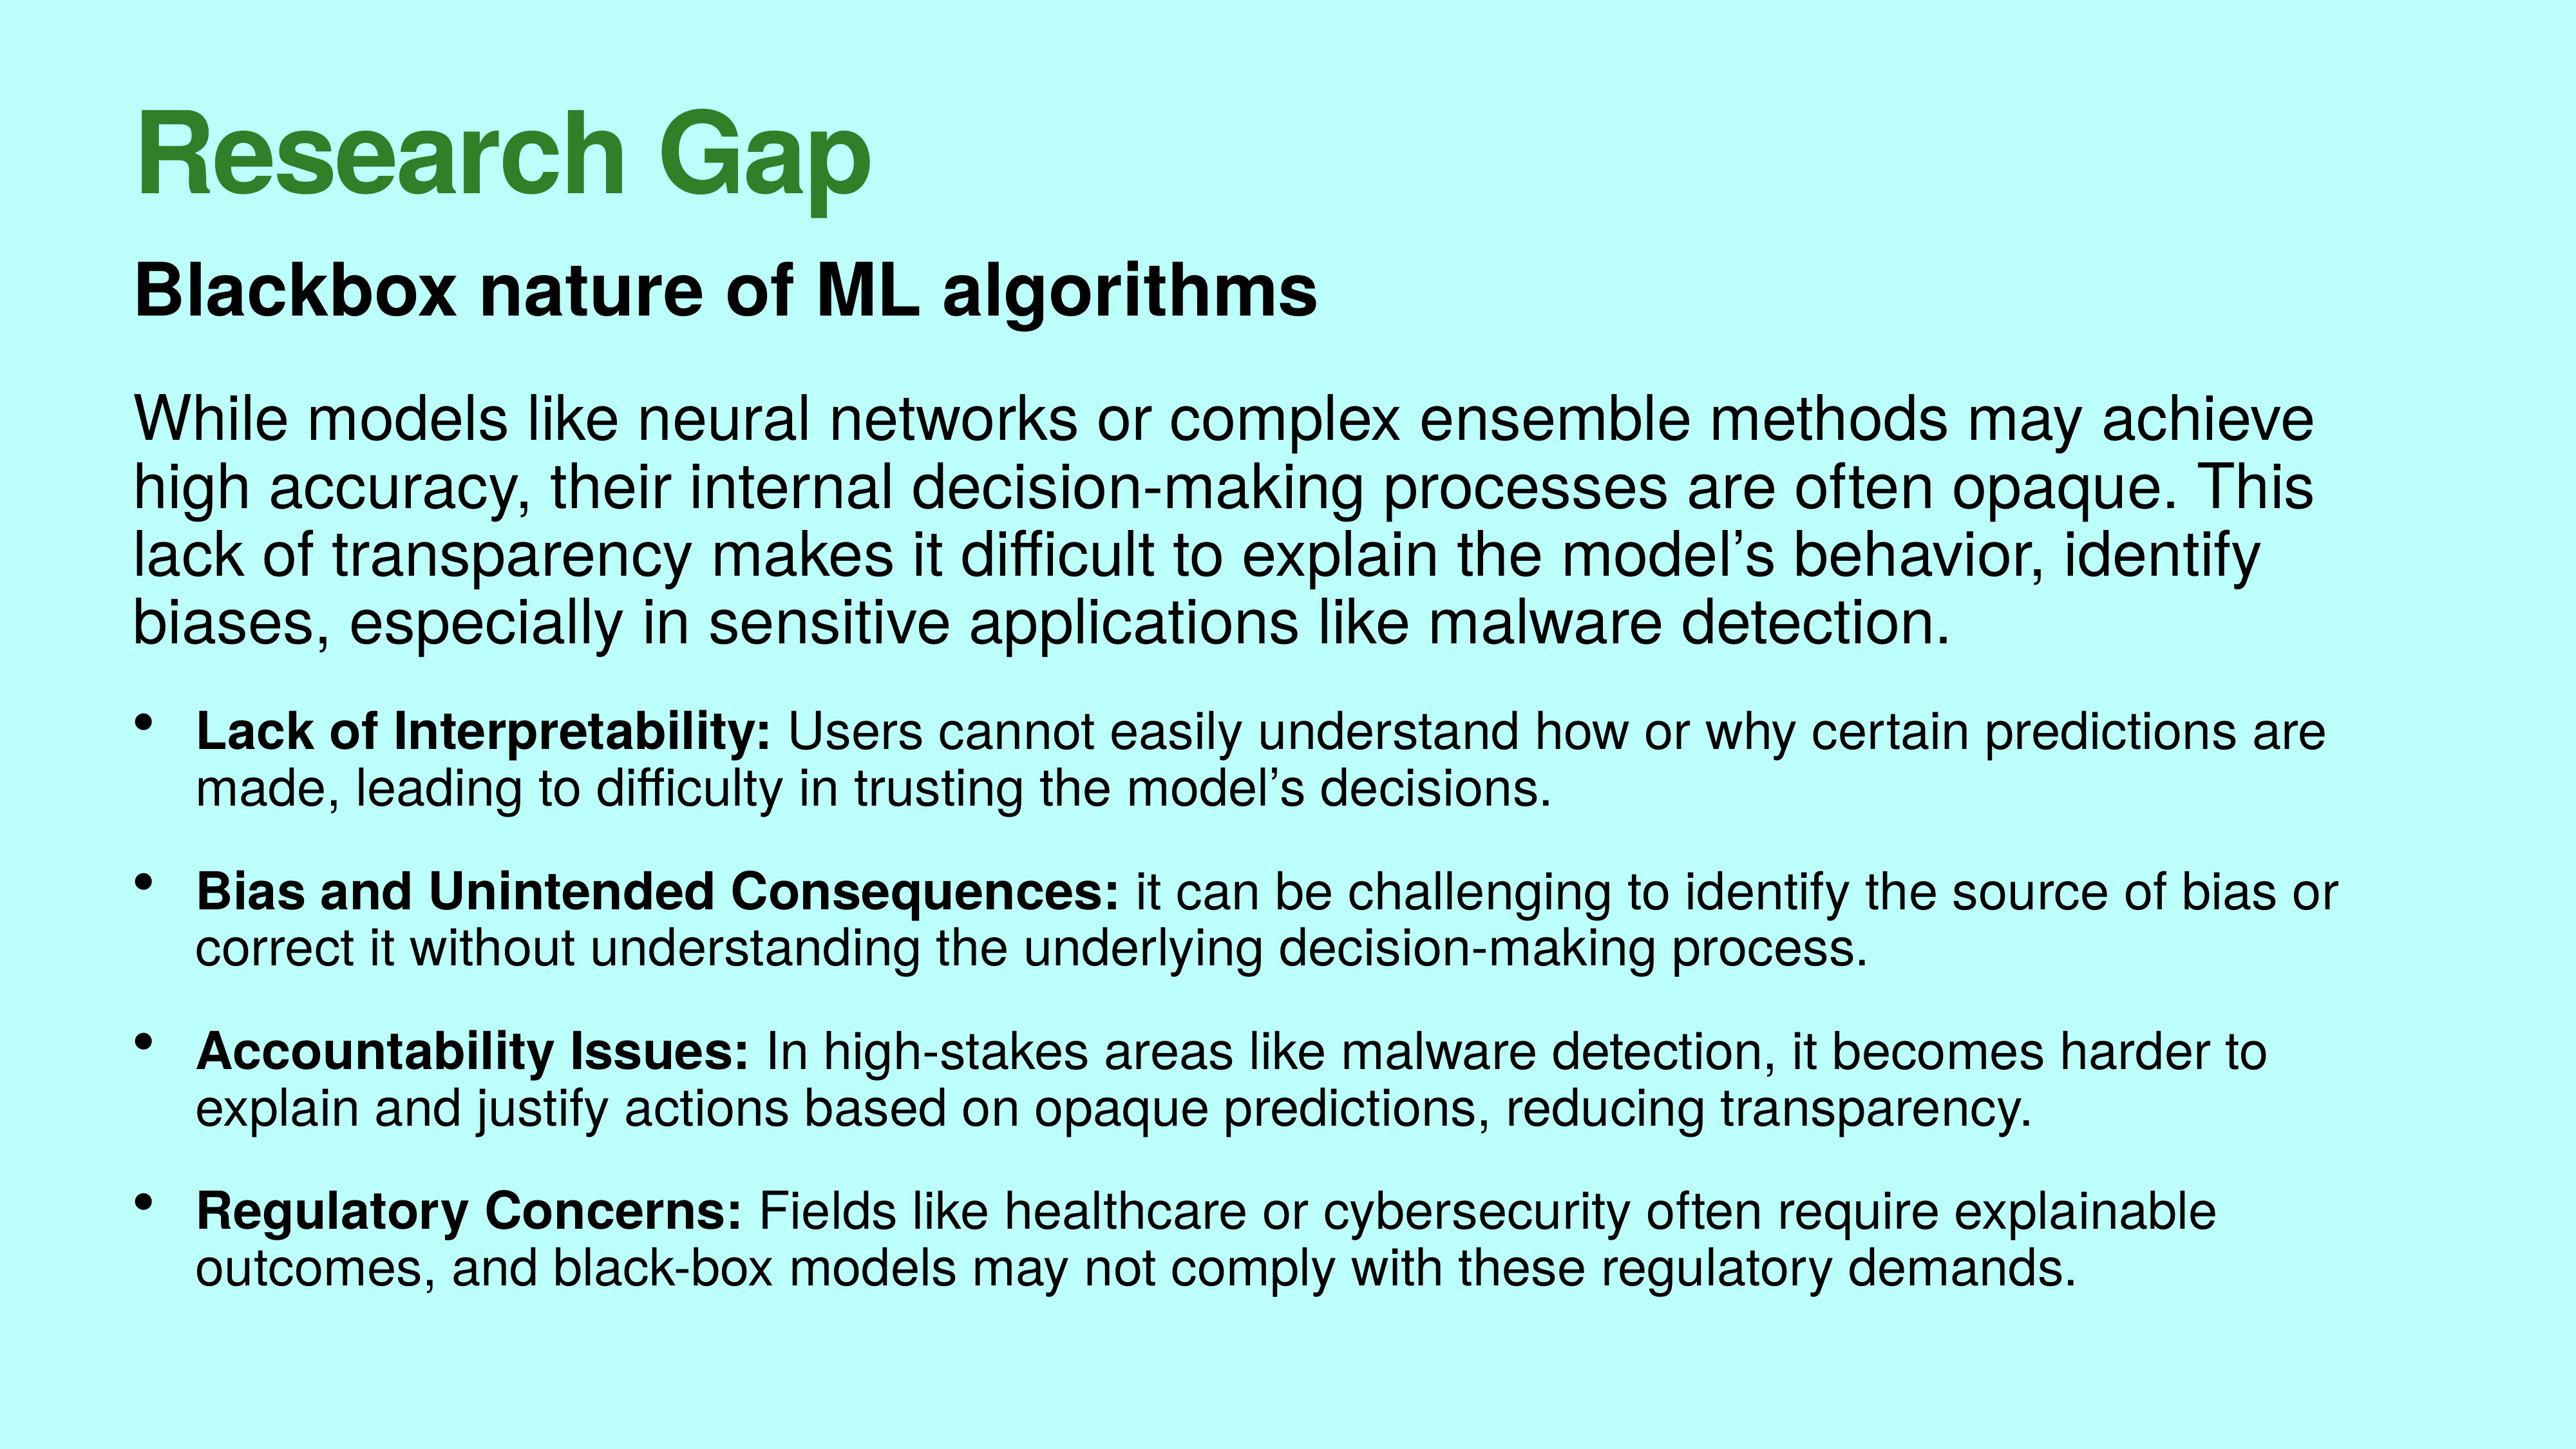

# Research Gap
Blackbox nature of ML algorithms
While models like neural networks or complex ensemble methods may achieve high accuracy, their internal decision-making processes are often opaque. This lack of transparency makes it difficult to explain the model’s behavior, identify biases, especially in sensitive applications like malware detection.
Lack of Interpretability: Users cannot easily understand how or why certain predictions are made, leading to difficulty in trusting the model’s decisions.
Bias and Unintended Consequences: it can be challenging to identify the source of bias or correct it without understanding the underlying decision-making process.
Accountability Issues: In high-stakes areas like malware detection, it becomes harder to explain and justify actions based on opaque predictions, reducing transparency.
Regulatory Concerns: Fields like healthcare or cybersecurity often require explainable outcomes, and black-box models may not comply with these regulatory demands.
12